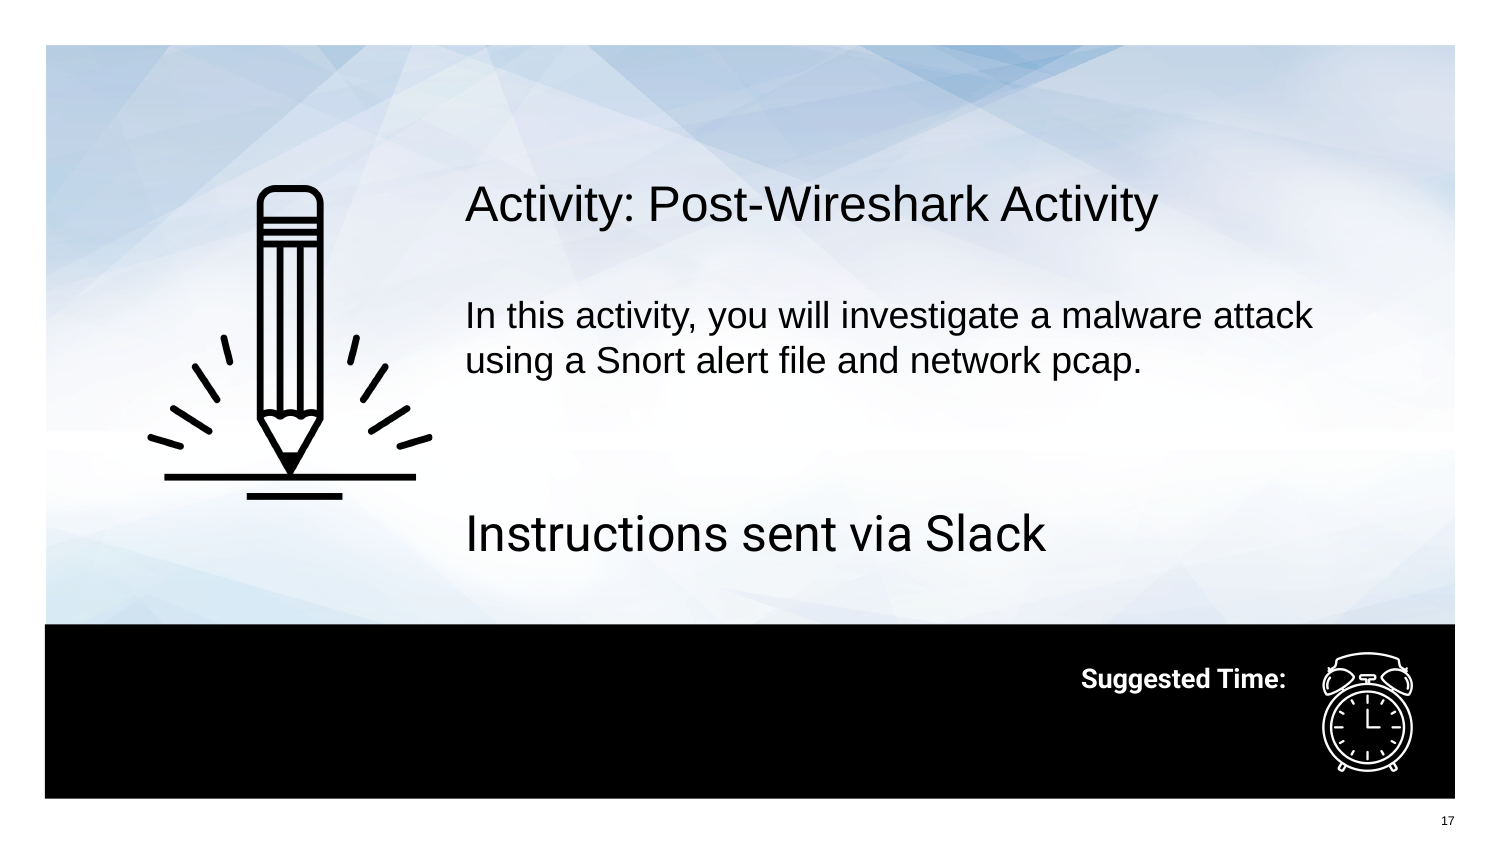

Activity: Post-Wireshark Activity

In this activity, you will investigate a malware attack using a Snort alert file and network pcap.

Instructions sent via Slack
#

17